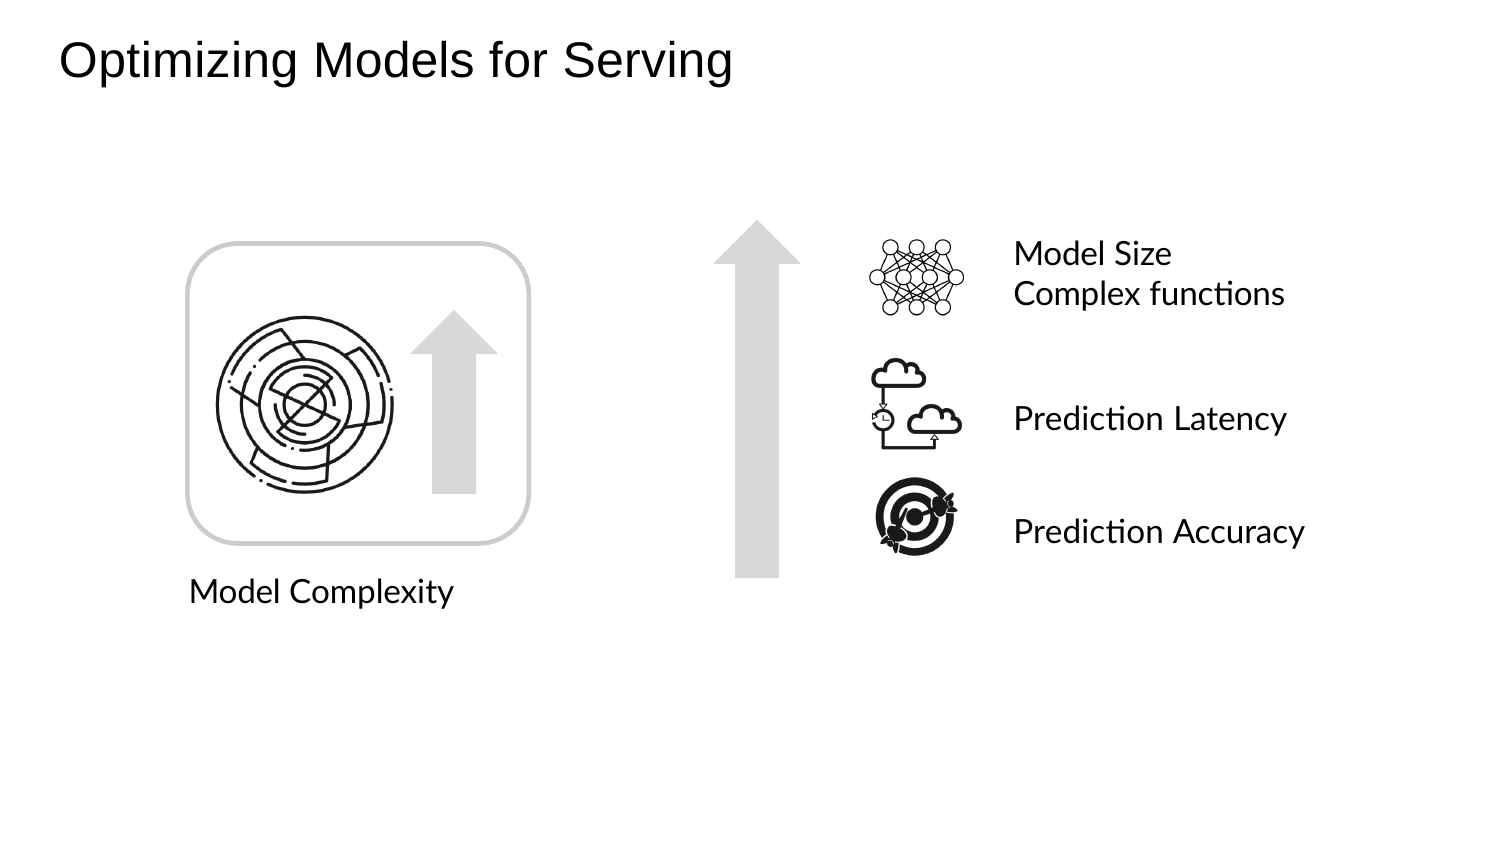

Optimizing Models for Serving

Model Size  Complex functions
Prediction Latency  Prediction Accuracy

Model Complexity